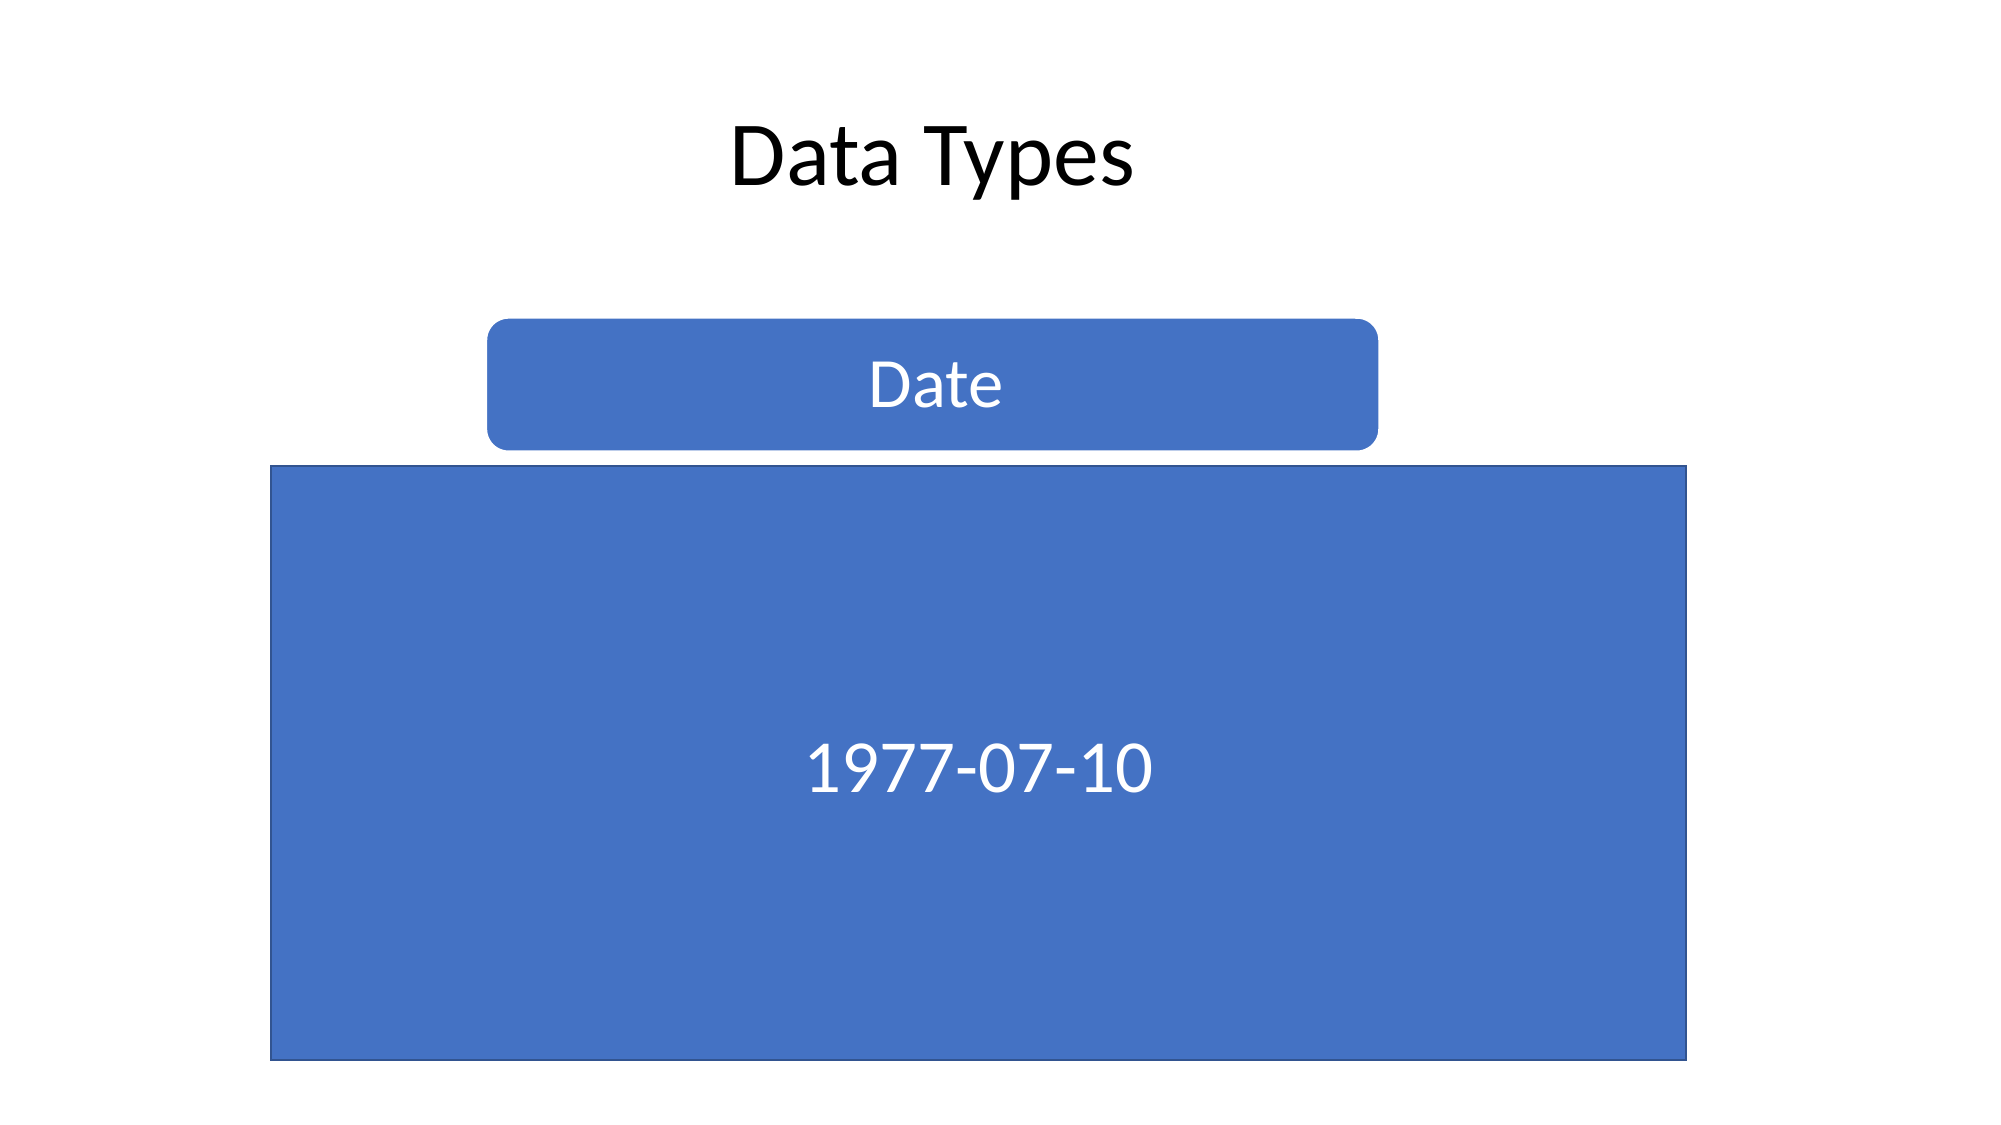

Data Types
Date
Controlled Vocabulary
Date
Text
Numeric
1977-07-10